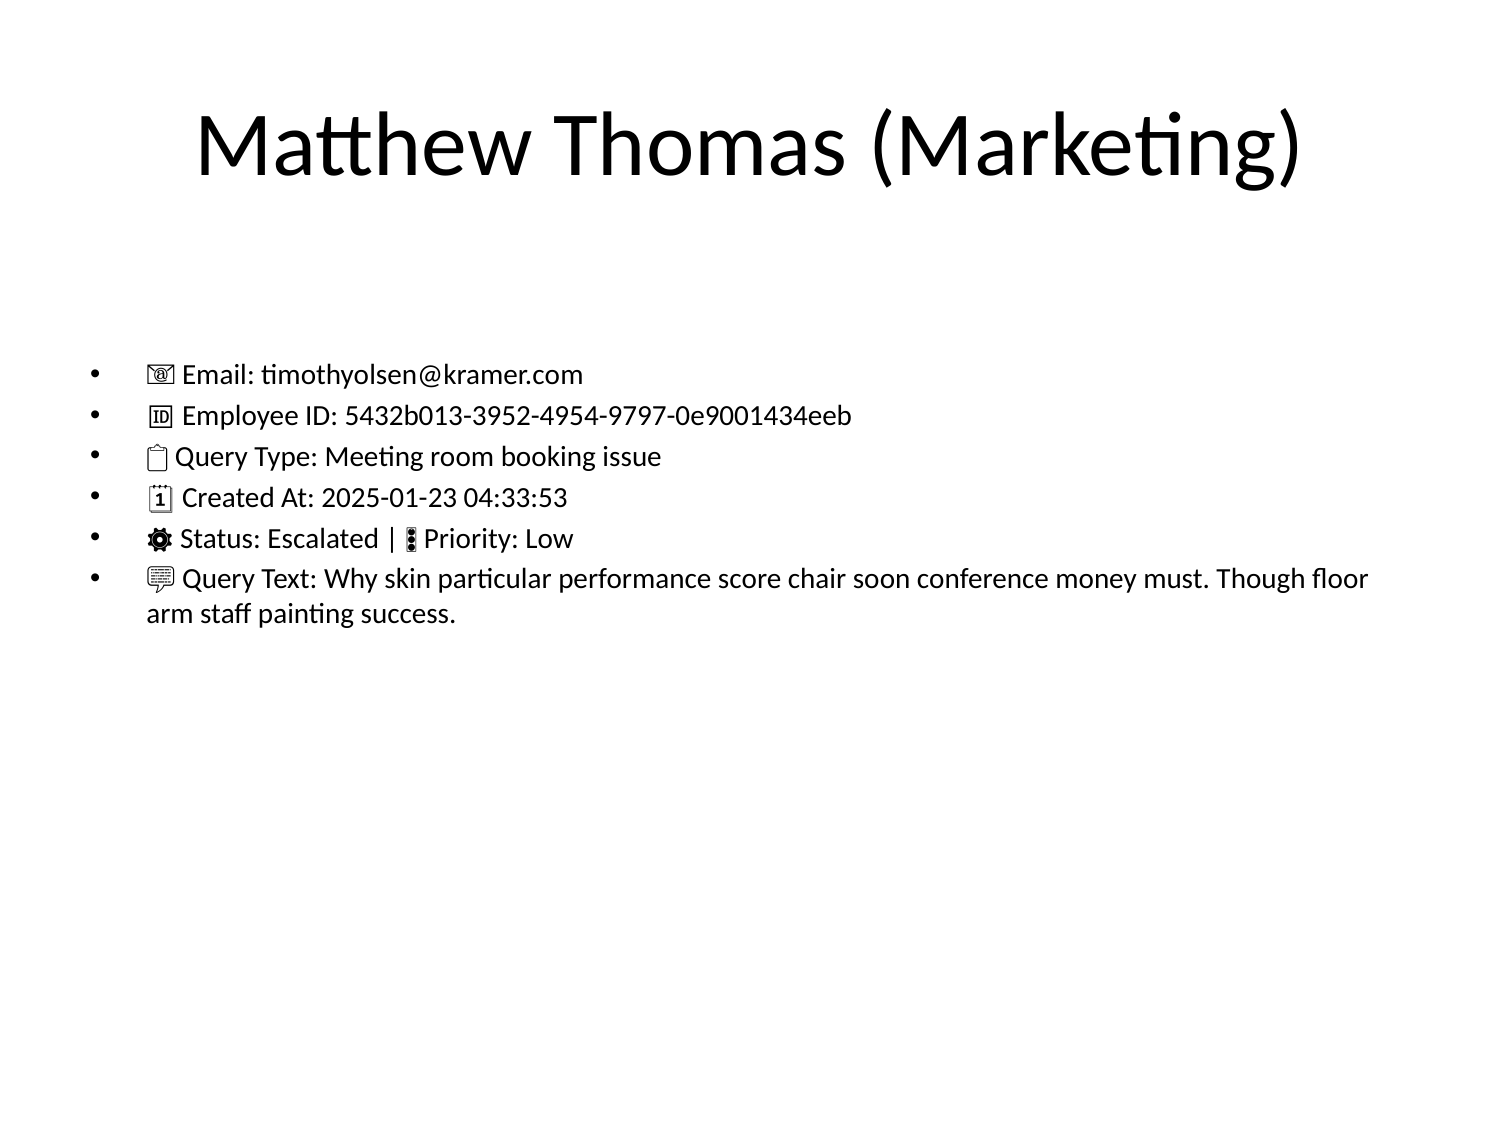

# Matthew Thomas (Marketing)

📧 Email: timothyolsen@kramer.com
🆔 Employee ID: 5432b013-3952-4954-9797-0e9001434eeb
📋 Query Type: Meeting room booking issue
🗓 Created At: 2025-01-23 04:33:53
⚙ Status: Escalated | 🚦 Priority: Low
💬 Query Text: Why skin particular performance score chair soon conference money must. Though floor arm staff painting success.